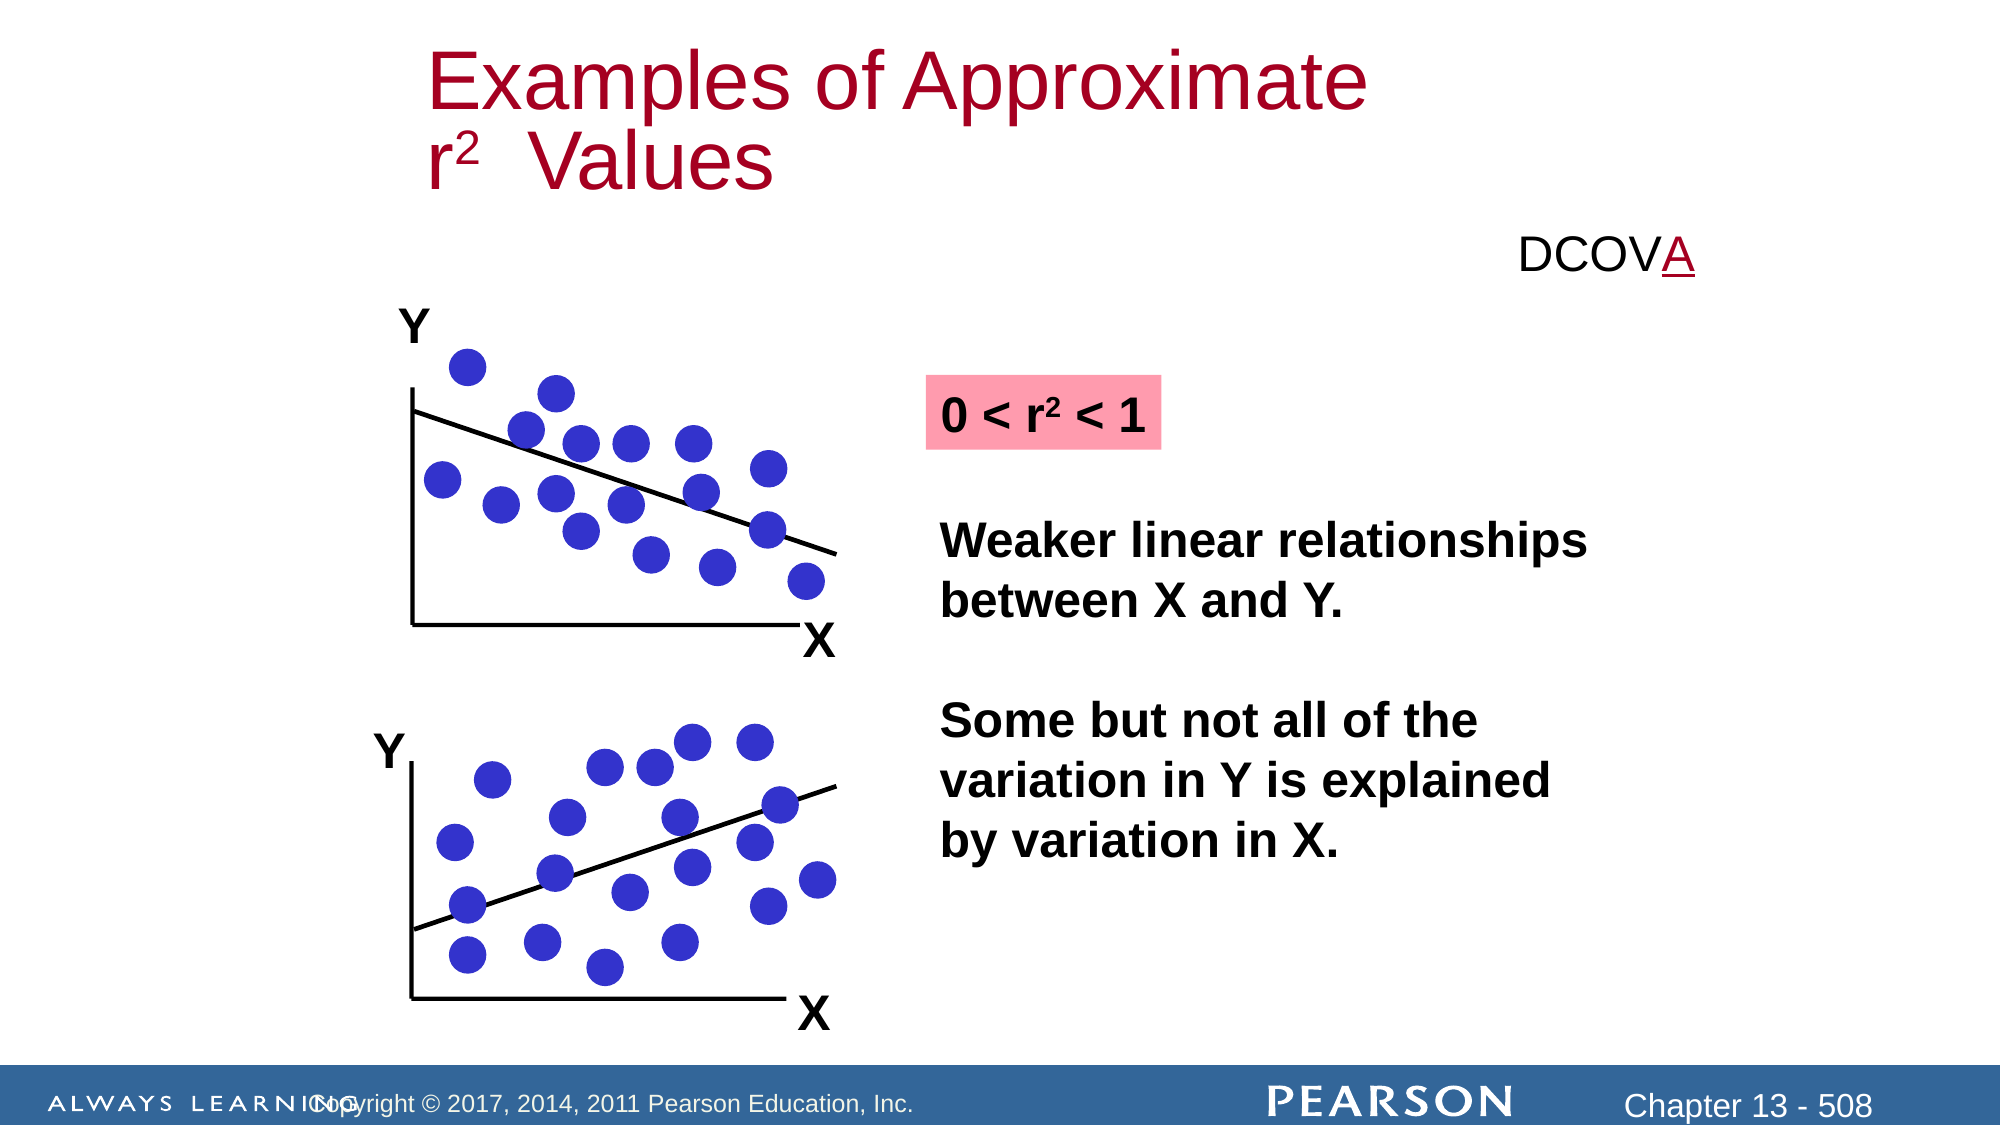

Examples of Approximate
r2  Values
DCOVA
Y

0 < r2 < 1

Weaker linear relationships between X and Y.

Some but not all of the variation in Y is explained by variation in X.

X

Y

X